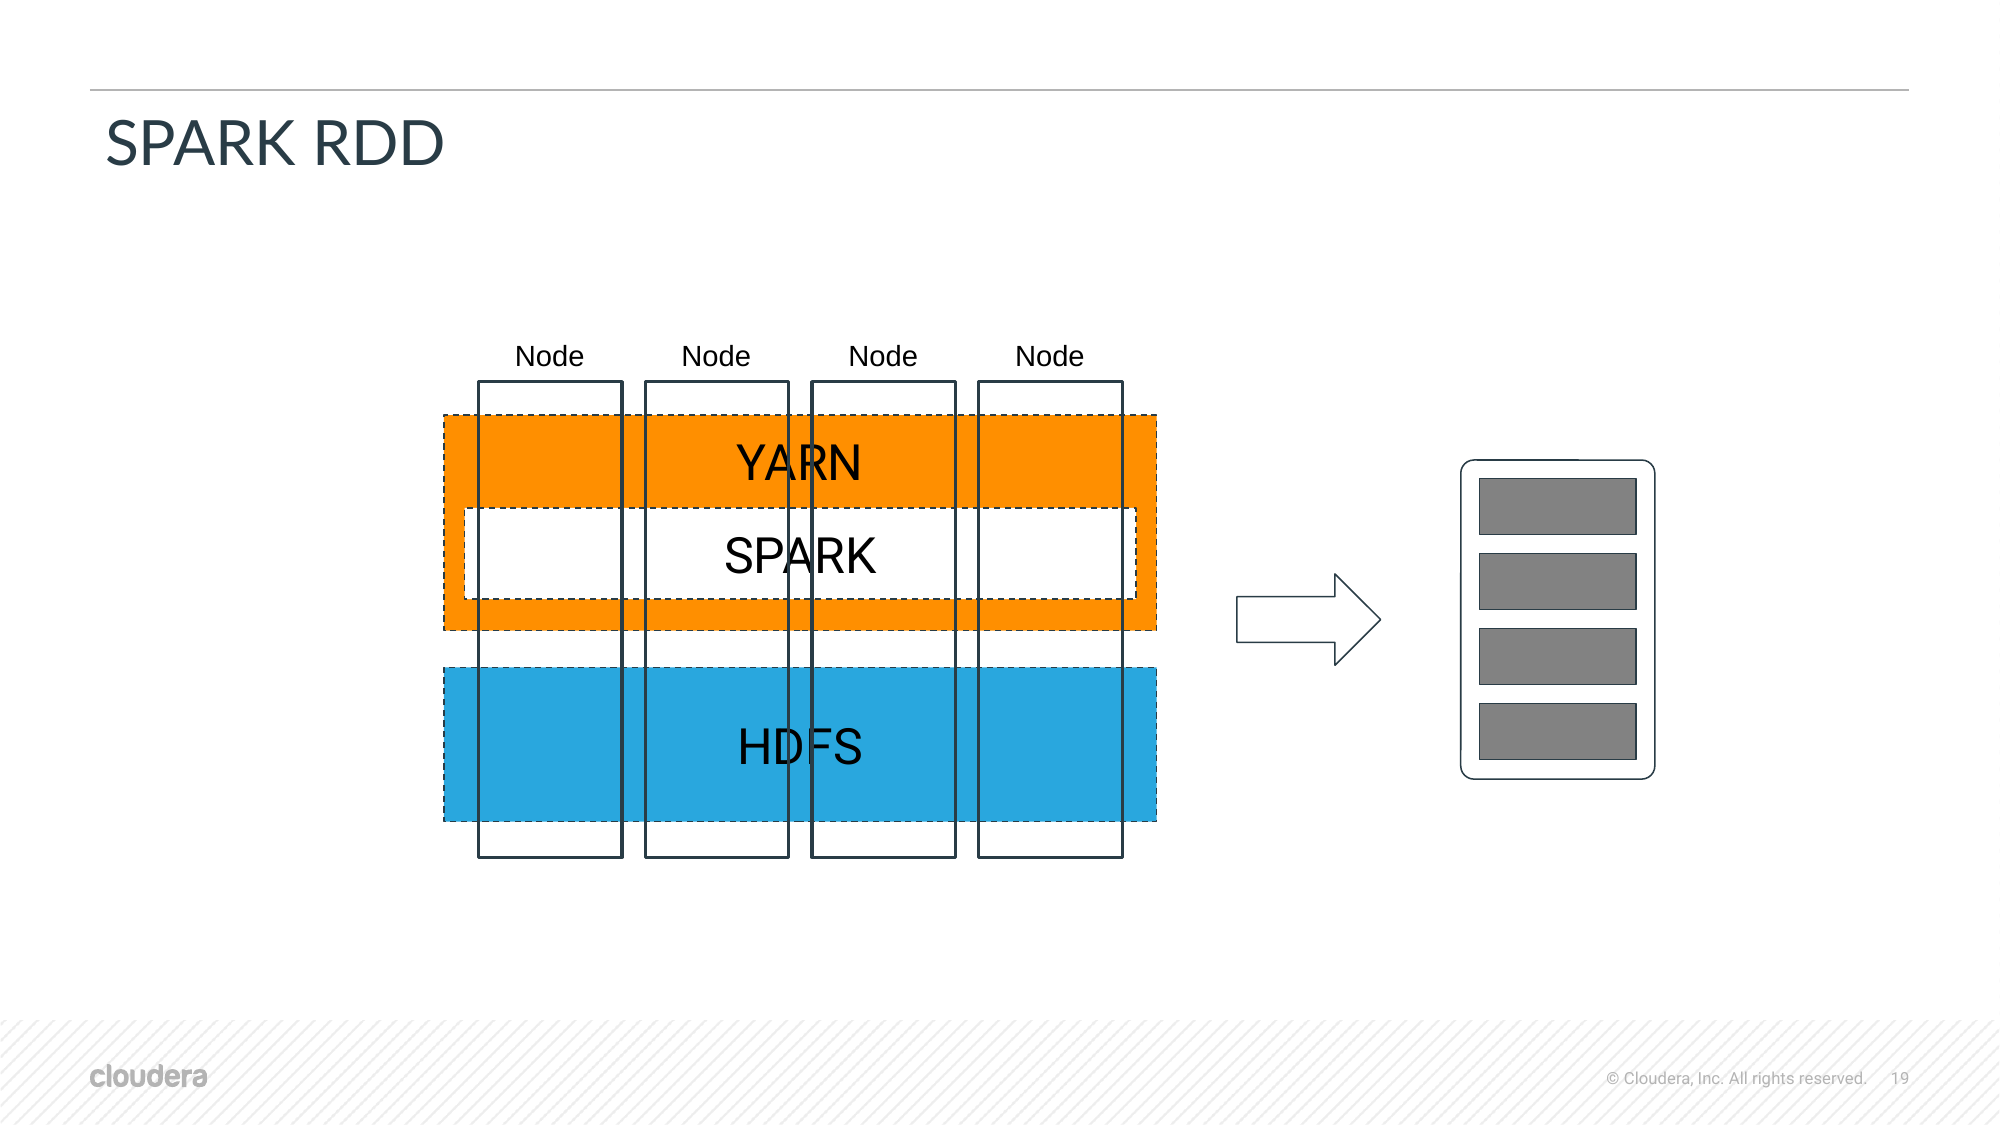

# SPARK RDD
Node
Node
Node
Node

YARN

SPARK

HDFS